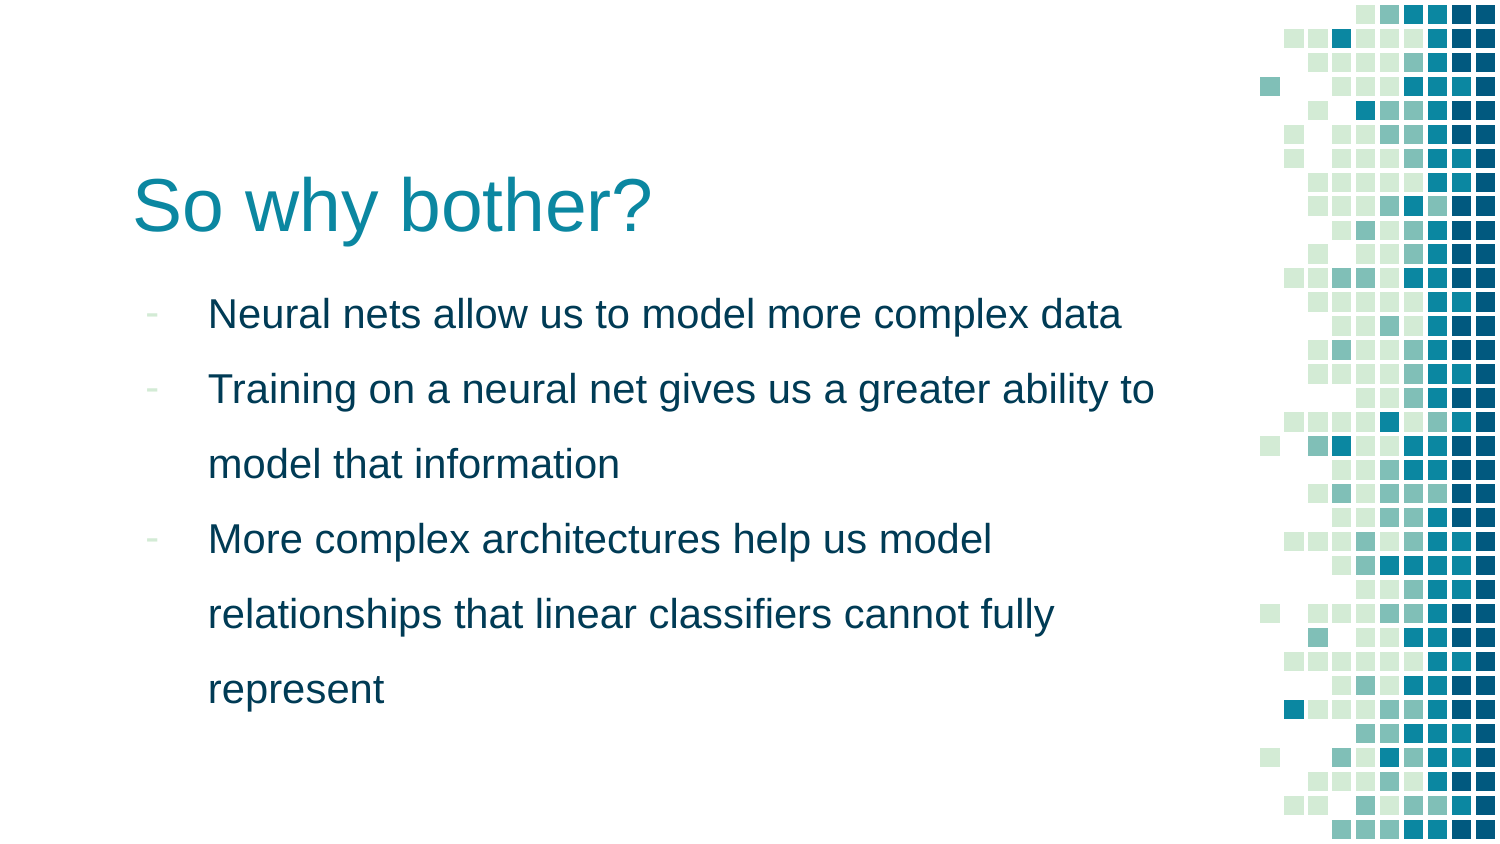

# So why bother?
Neural nets allow us to model more complex data
Training on a neural net gives us a greater ability to model that information
More complex architectures help us model relationships that linear classifiers cannot fully represent